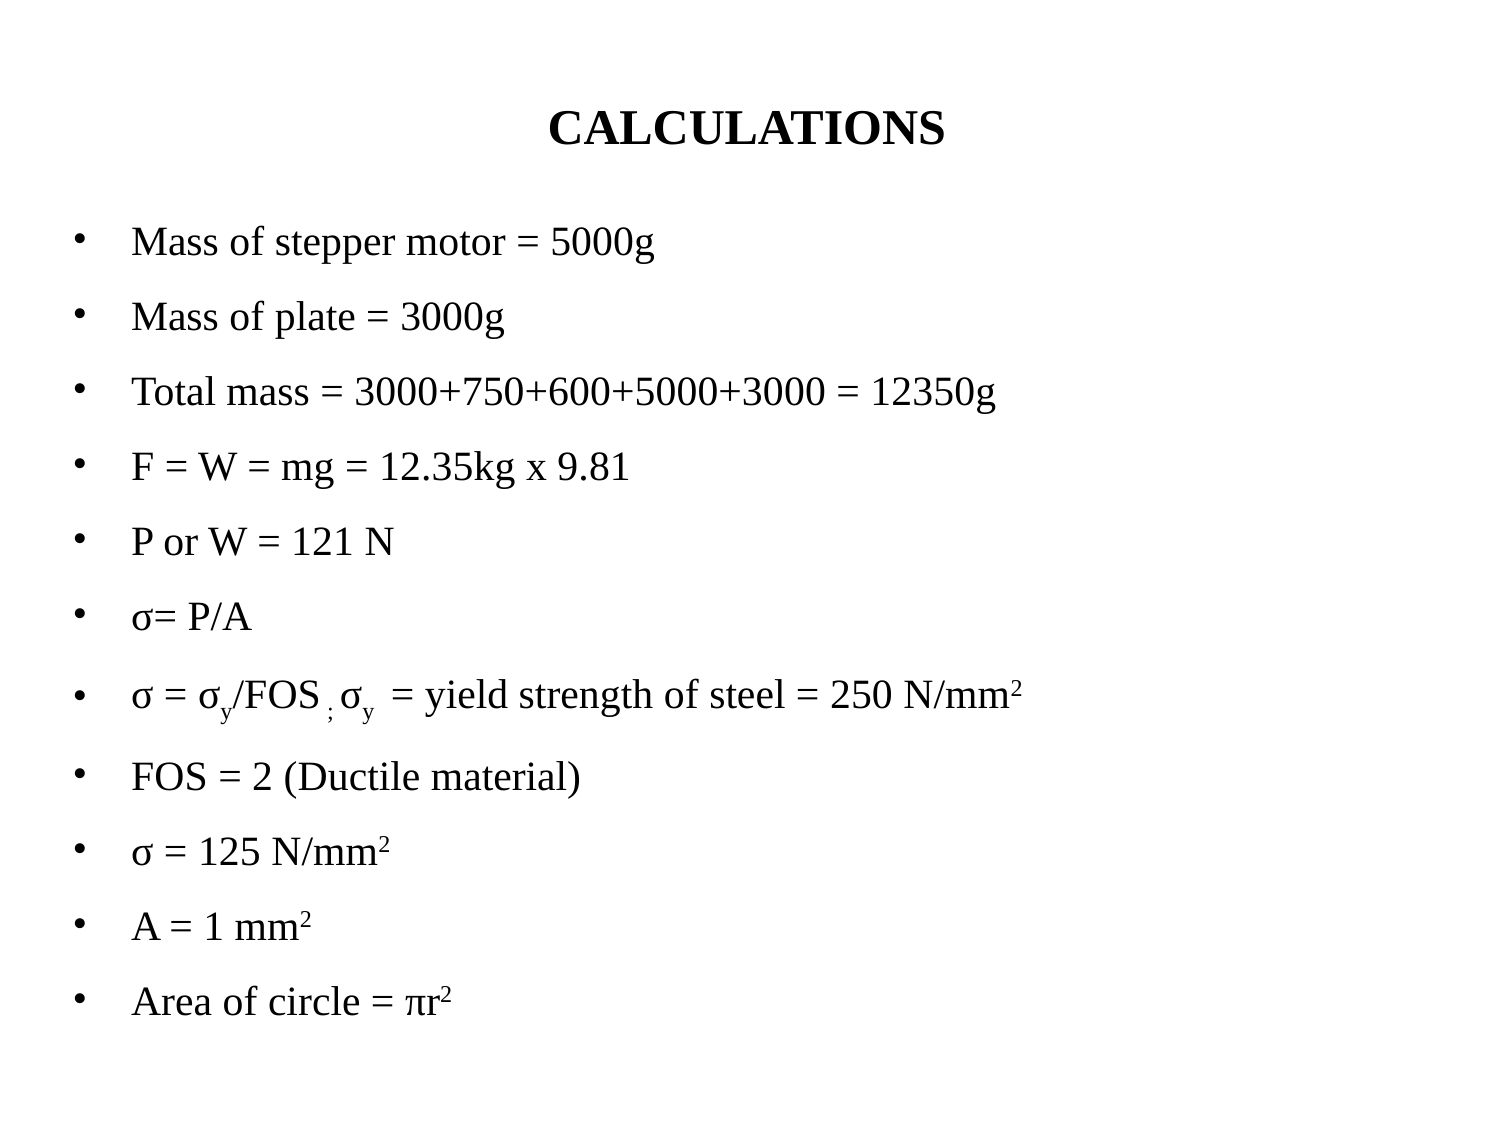

# CALCULATIONS
Mass of stepper motor = 5000g
Mass of plate = 3000g
Total mass = 3000+750+600+5000+3000 = 12350g
F = W = mg = 12.35kg x 9.81
P or W = 121 N
σ= P/A
σ = σy/FOS ; σy  = yield strength of steel = 250 N/mm2
FOS = 2 (Ductile material)
σ = 125 N/mm2
A = 1 mm2
Area of circle = πr2